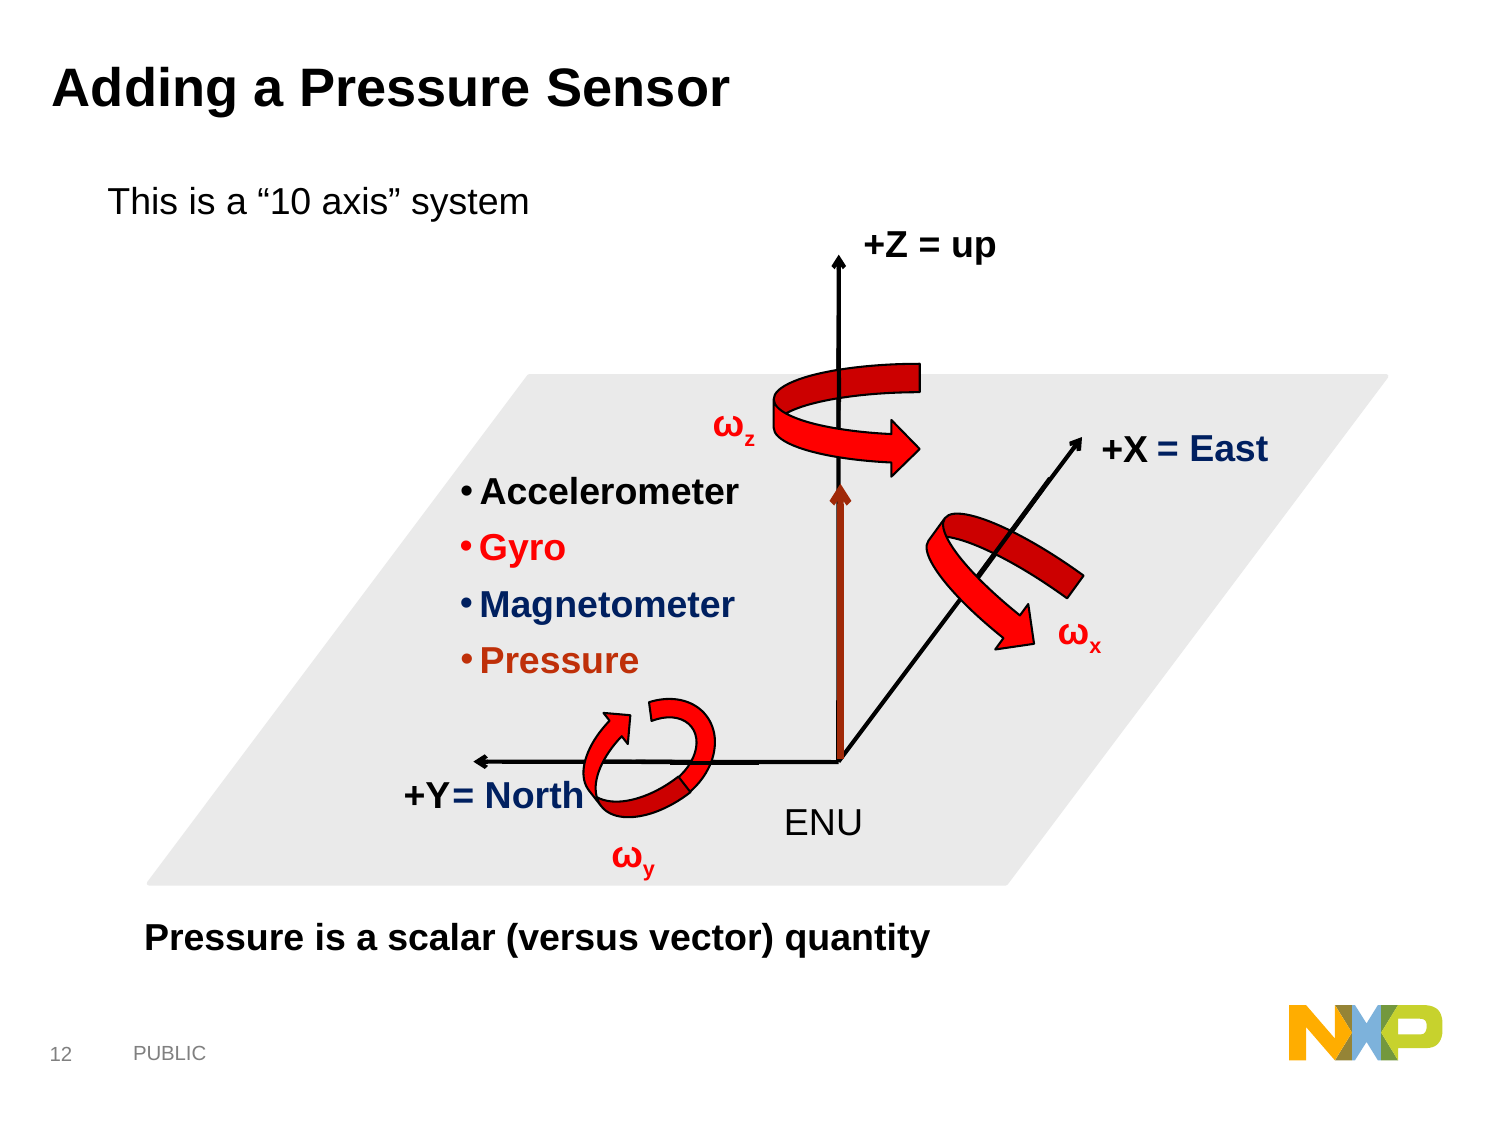

# Adding a Pressure Sensor
This is a “10 axis” system
+Z = up

ωz

ωx

ωy
Gyro

= East
Magnetometer
= North
ENU
+X
Accelerometer
Pressure
+Y

Pressure is a scalar (versus vector) quantity